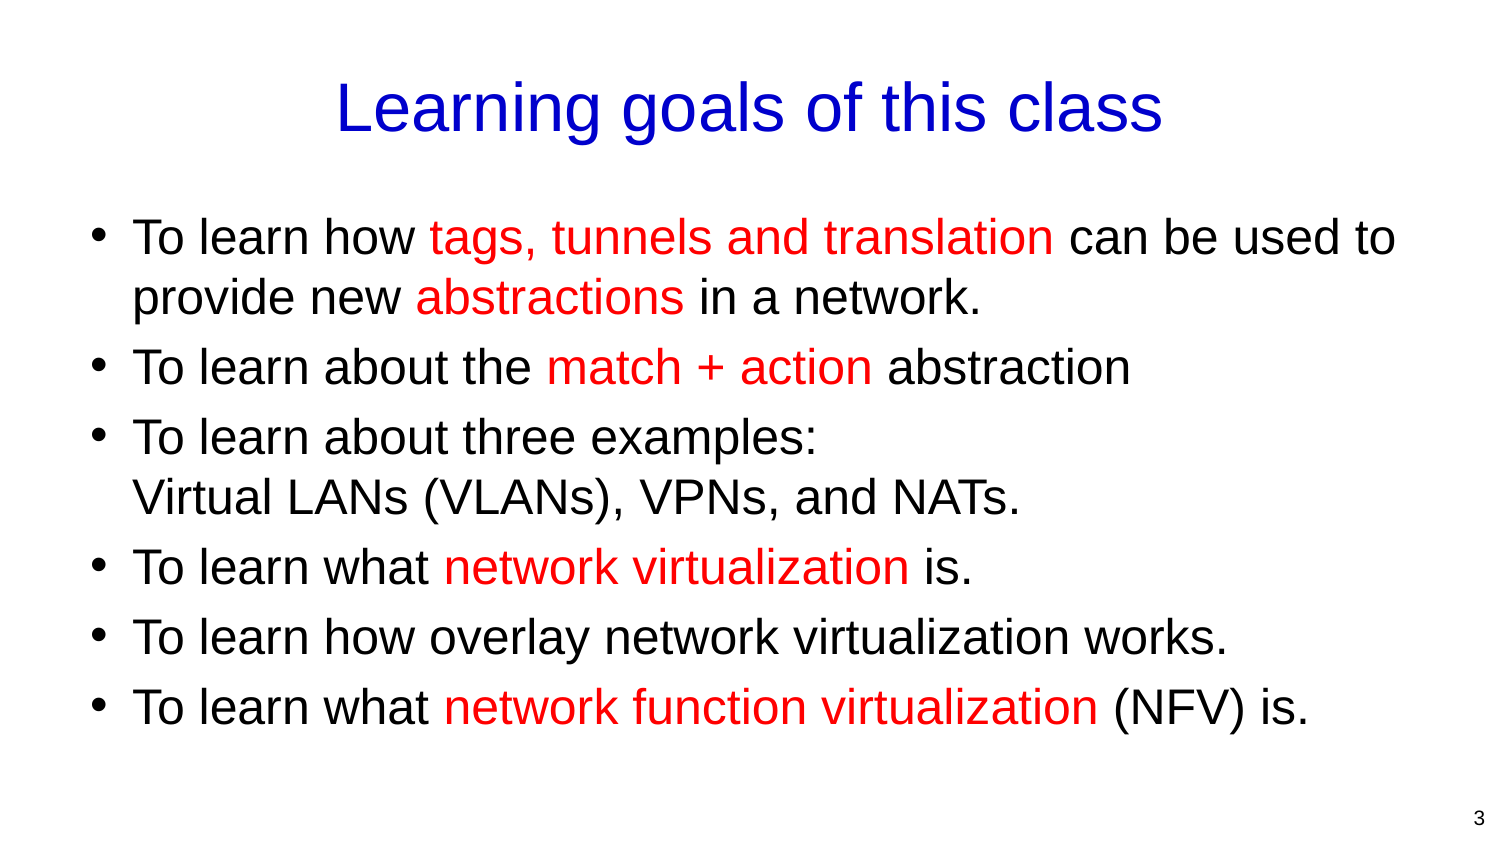

# Learning goals of this class
To learn how tags, tunnels and translation can be used to provide new abstractions in a network.
To learn about the match + action abstraction
To learn about three examples:
Virtual LANs (VLANs), VPNs, and NATs.
To learn what network virtualization is.
To learn how overlay network virtualization works.
To learn what network function virtualization (NFV) is.

3